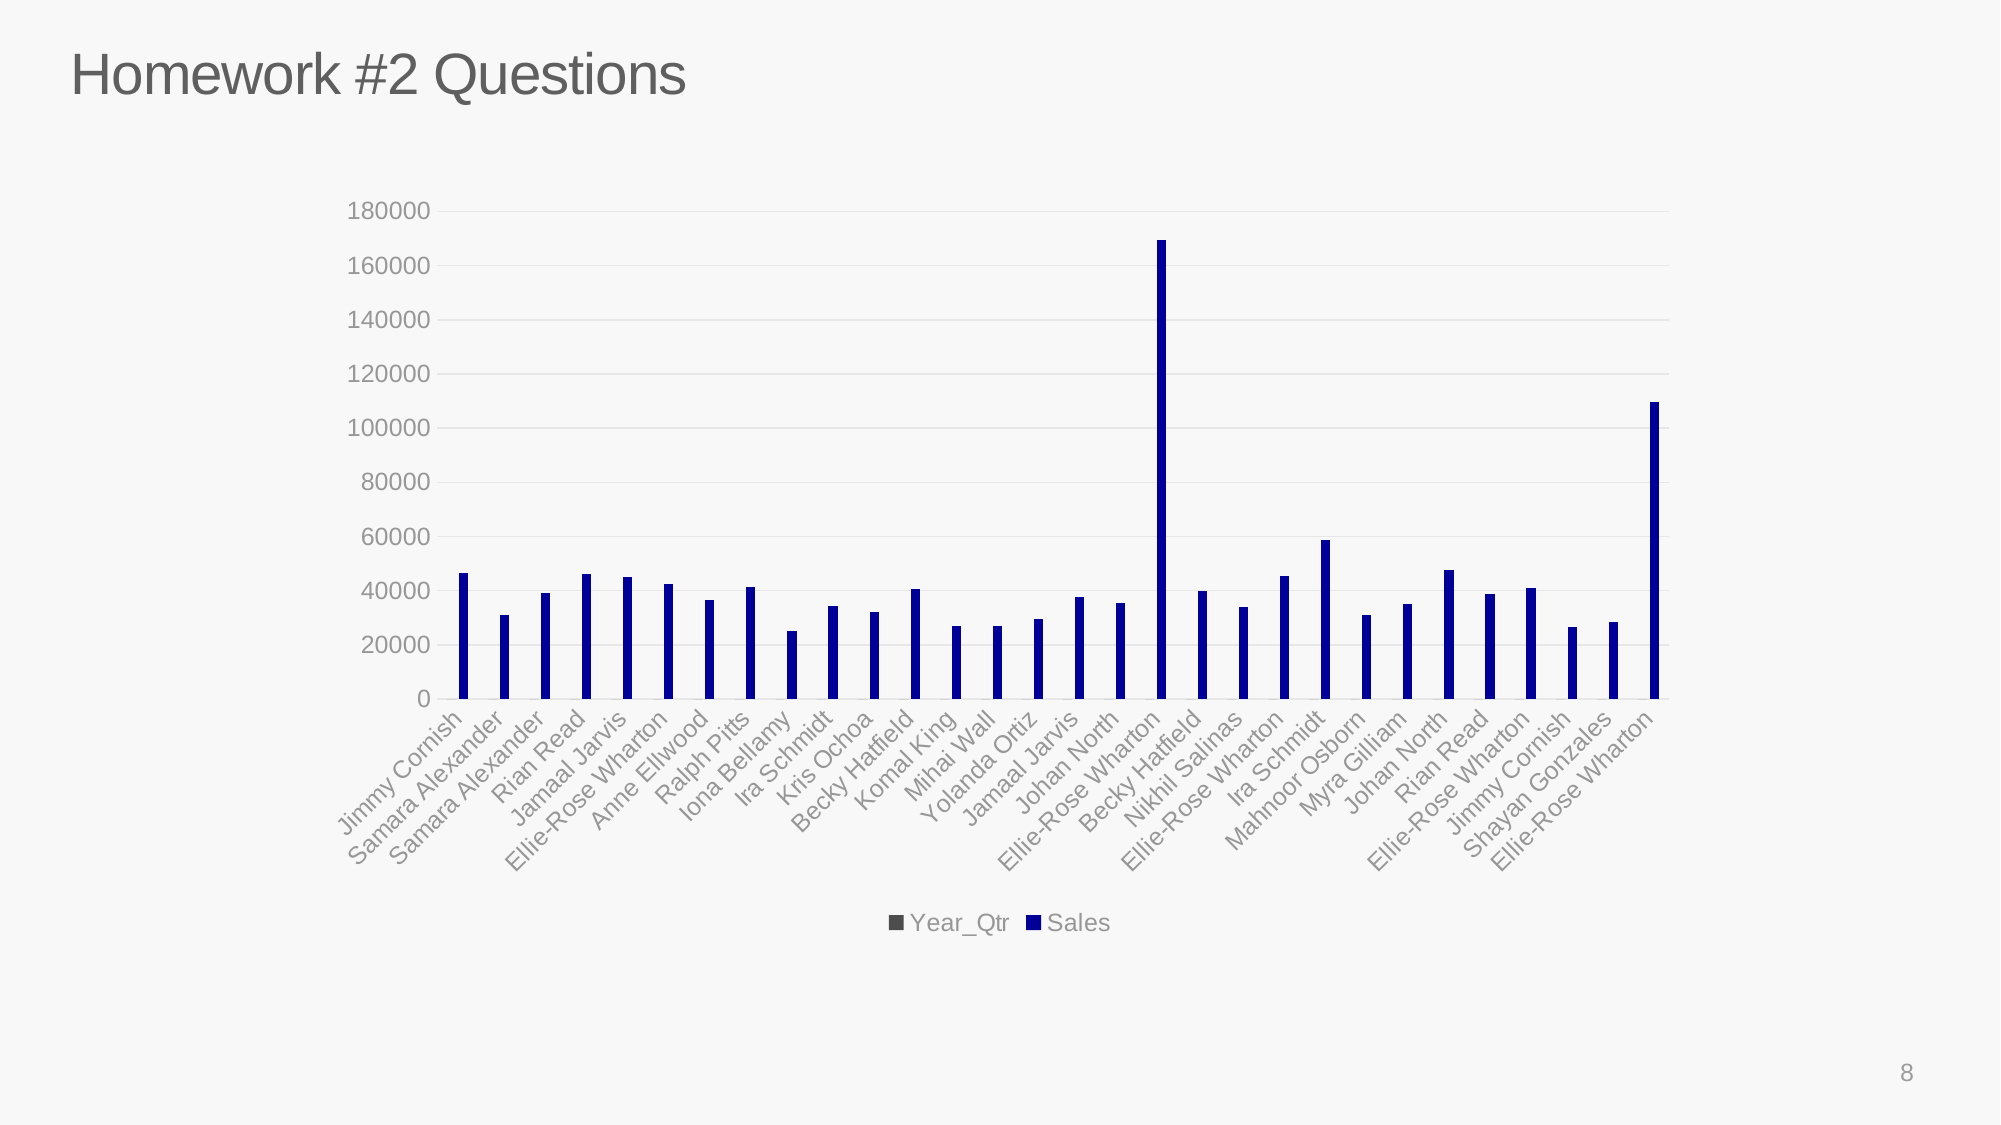

# Homework #2 Questions

### Chart

| Category | Year_Qtr | Sales |
|---|---|---|
| Jimmy Cornish | 0.0 | 46500.0 |
| Samara Alexander | 0.0 | 31000.0 |
| Samara Alexander | 0.0 | 39000.0 |
| Rian Read | 0.0 | 46000.0 |
| Jamaal Jarvis | 0.0 | 45000.0 |
| Ellie-Rose Wharton | 0.0 | 42500.0 |
| Anne Ellwood | 0.0 | 36500.0 |
| Ralph Pitts | 0.0 | 41500.0 |
| Iona Bellamy | 0.0 | 25000.0 |
| Ira Schmidt | 0.0 | 34500.0 |
| Kris Ochoa | 0.0 | 32000.0 |
| Becky Hatfield | 0.0 | 40500.0 |
| Komal King | 0.0 | 27000.0 |
| Mihai Wall | 0.0 | 27000.0 |
| Yolanda Ortiz | 0.0 | 29500.0 |
| Jamaal Jarvis | 0.0 | 37500.0 |
| Johan North | 0.0 | 35500.0 |
| Ellie-Rose Wharton | 0.0 | 169500.0 |
| Becky Hatfield | 0.0 | 40000.0 |
| Nikhil Salinas | 0.0 | 34000.0 |
| Ellie-Rose Wharton | 0.0 | 45500.0 |
| Ira Schmidt | 0.0 | 58800.0 |
| Mahnoor Osborn | 0.0 | 31000.0 |
| Myra Gilliam | 0.0 | 35000.0 |
| Johan North | 0.0 | 47500.0 |
| Rian Read | 0.0 | 38750.0 |
| Ellie-Rose Wharton | 0.0 | 41000.0 |
| Jimmy Cornish | 0.0 | 26500.0 |
| Shayan Gonzales | 0.0 | 28500.0 |
| Ellie-Rose Wharton | 0.0 | 109500.0 |
8